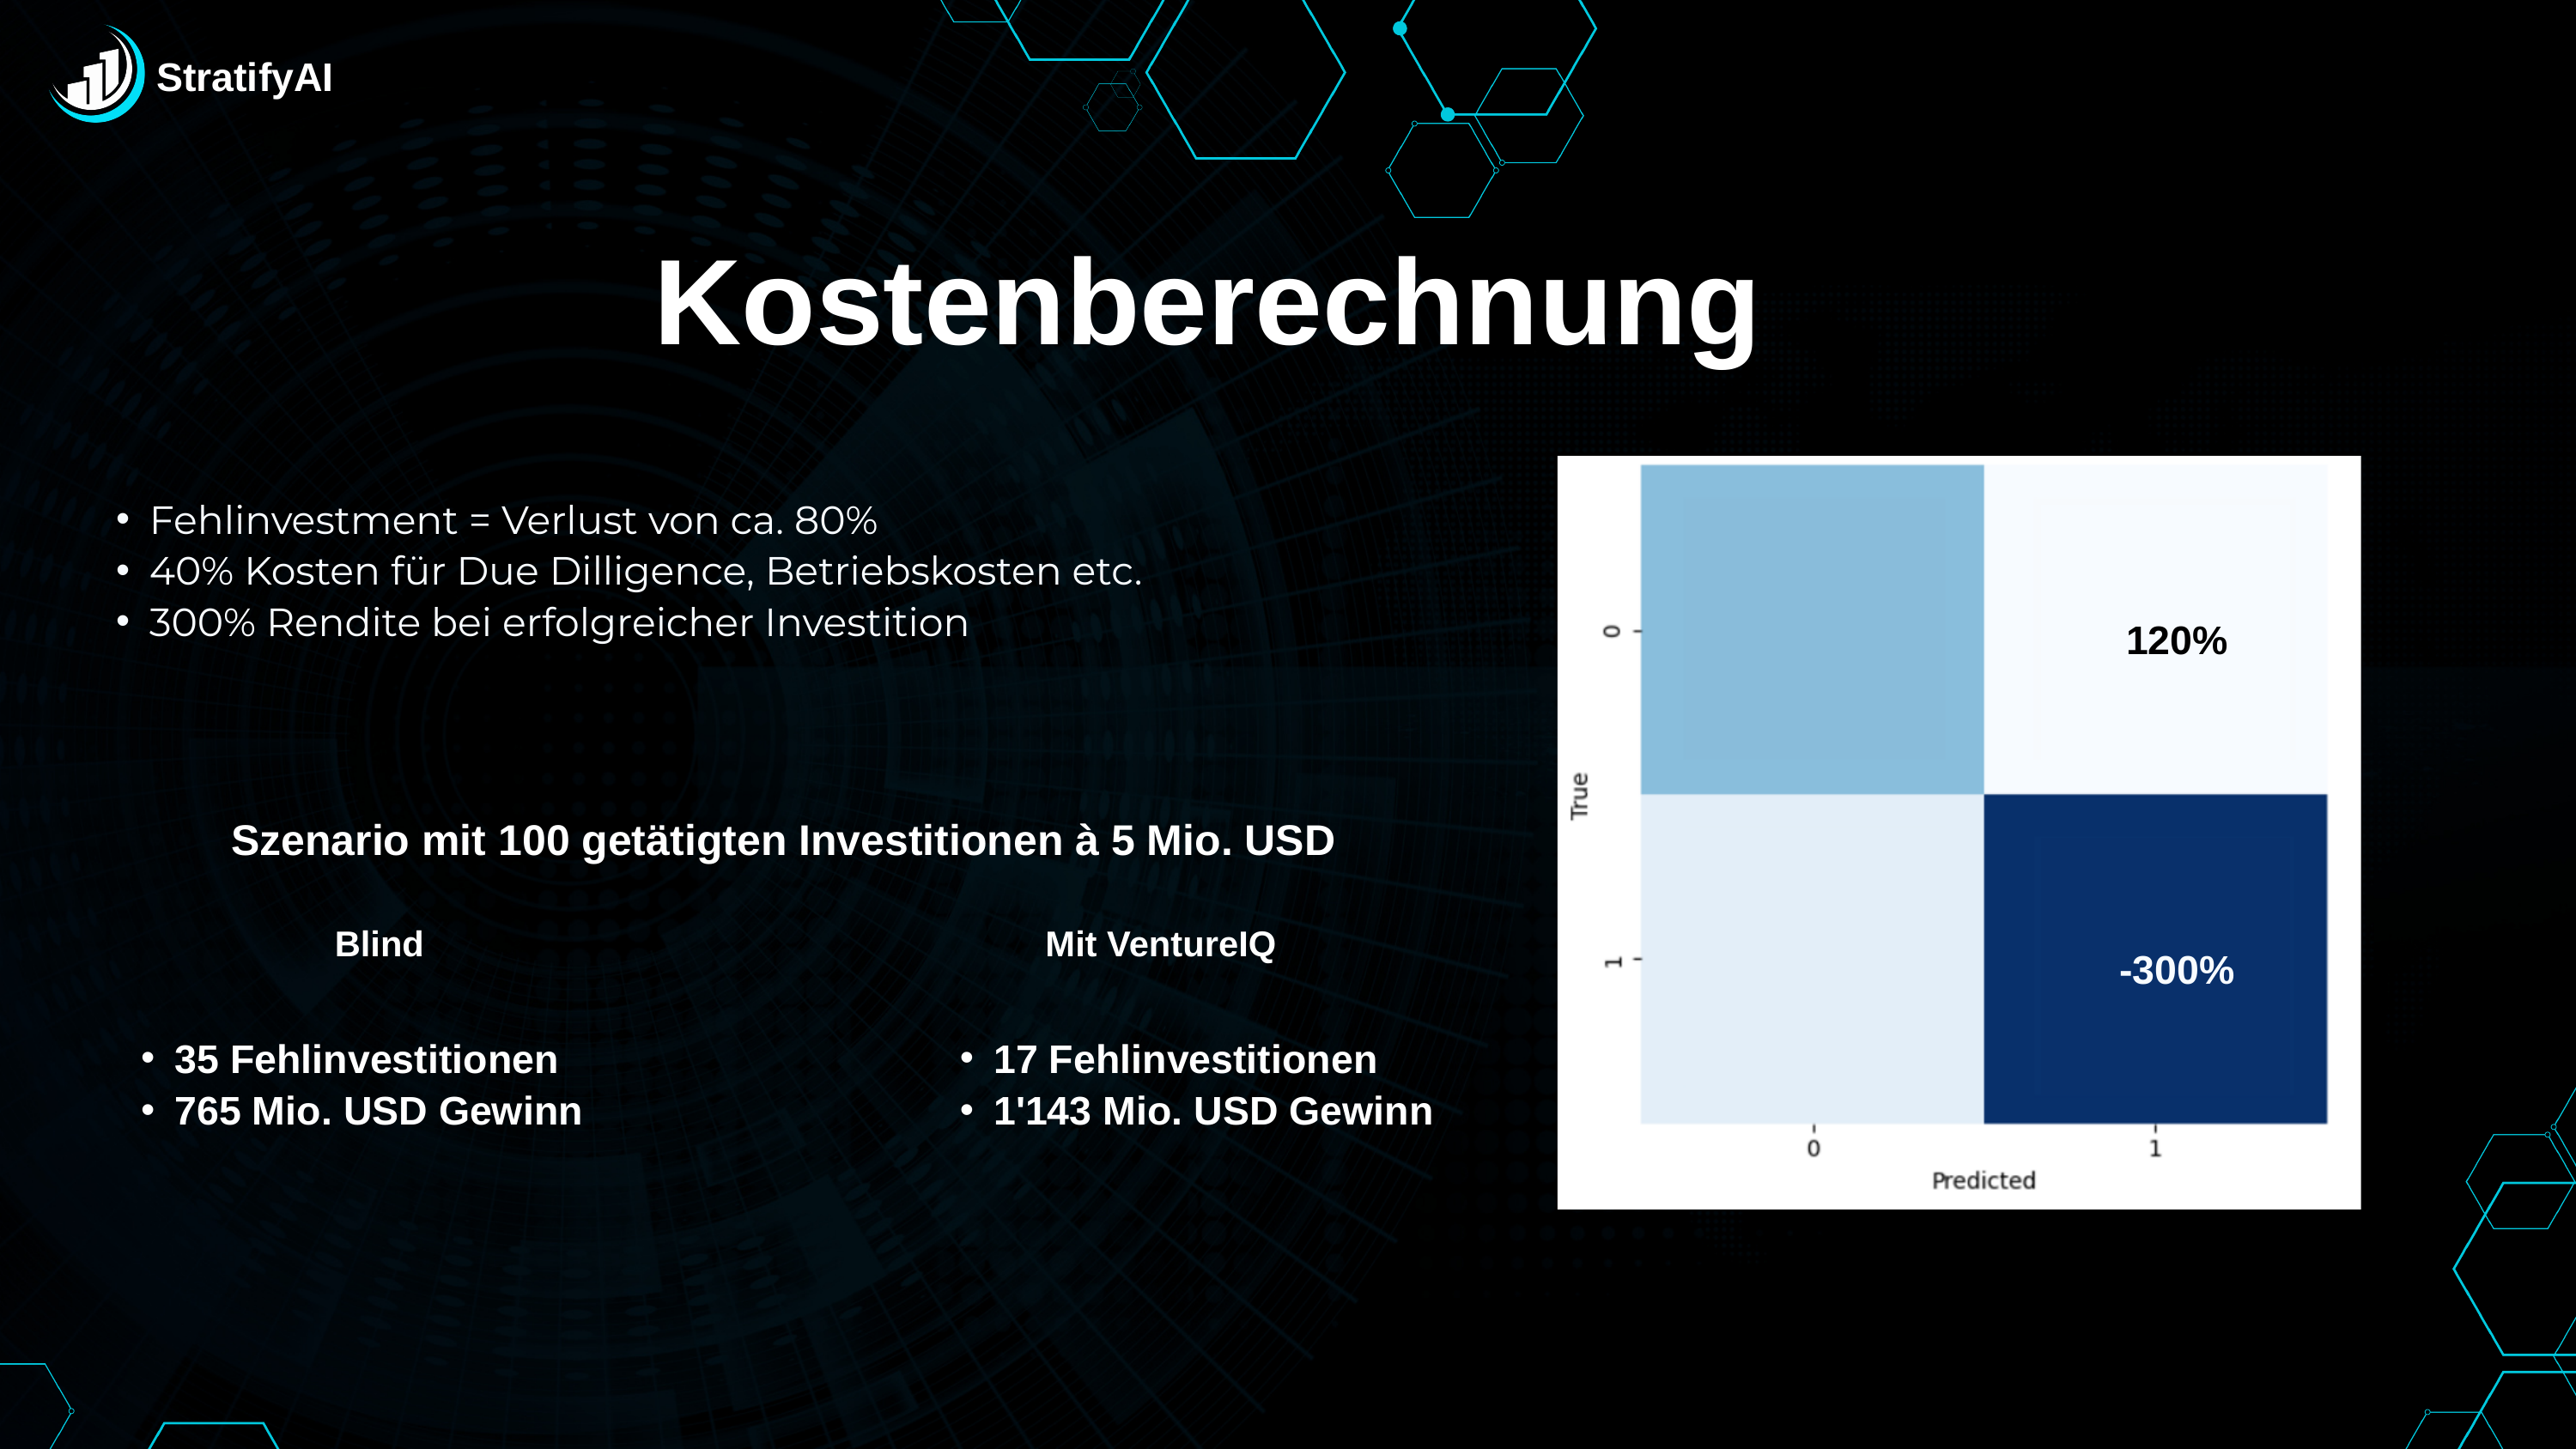

StratifyAI
Kostenberechnung

Fehlinvestment = Verlust von ca. 80%
40% Kosten für Due Dilligence, Betriebskosten etc.
300% Rendite bei erfolgreicher Investition

120%
Szenario mit 100 getätigten Investitionen à 5 Mio. USD

Blind
Mit VentureIQ
-300%
35 Fehlinvestitionen
765 Mio. USD Gewinn
17 Fehlinvestitionen
1'143 Mio. USD Gewinn